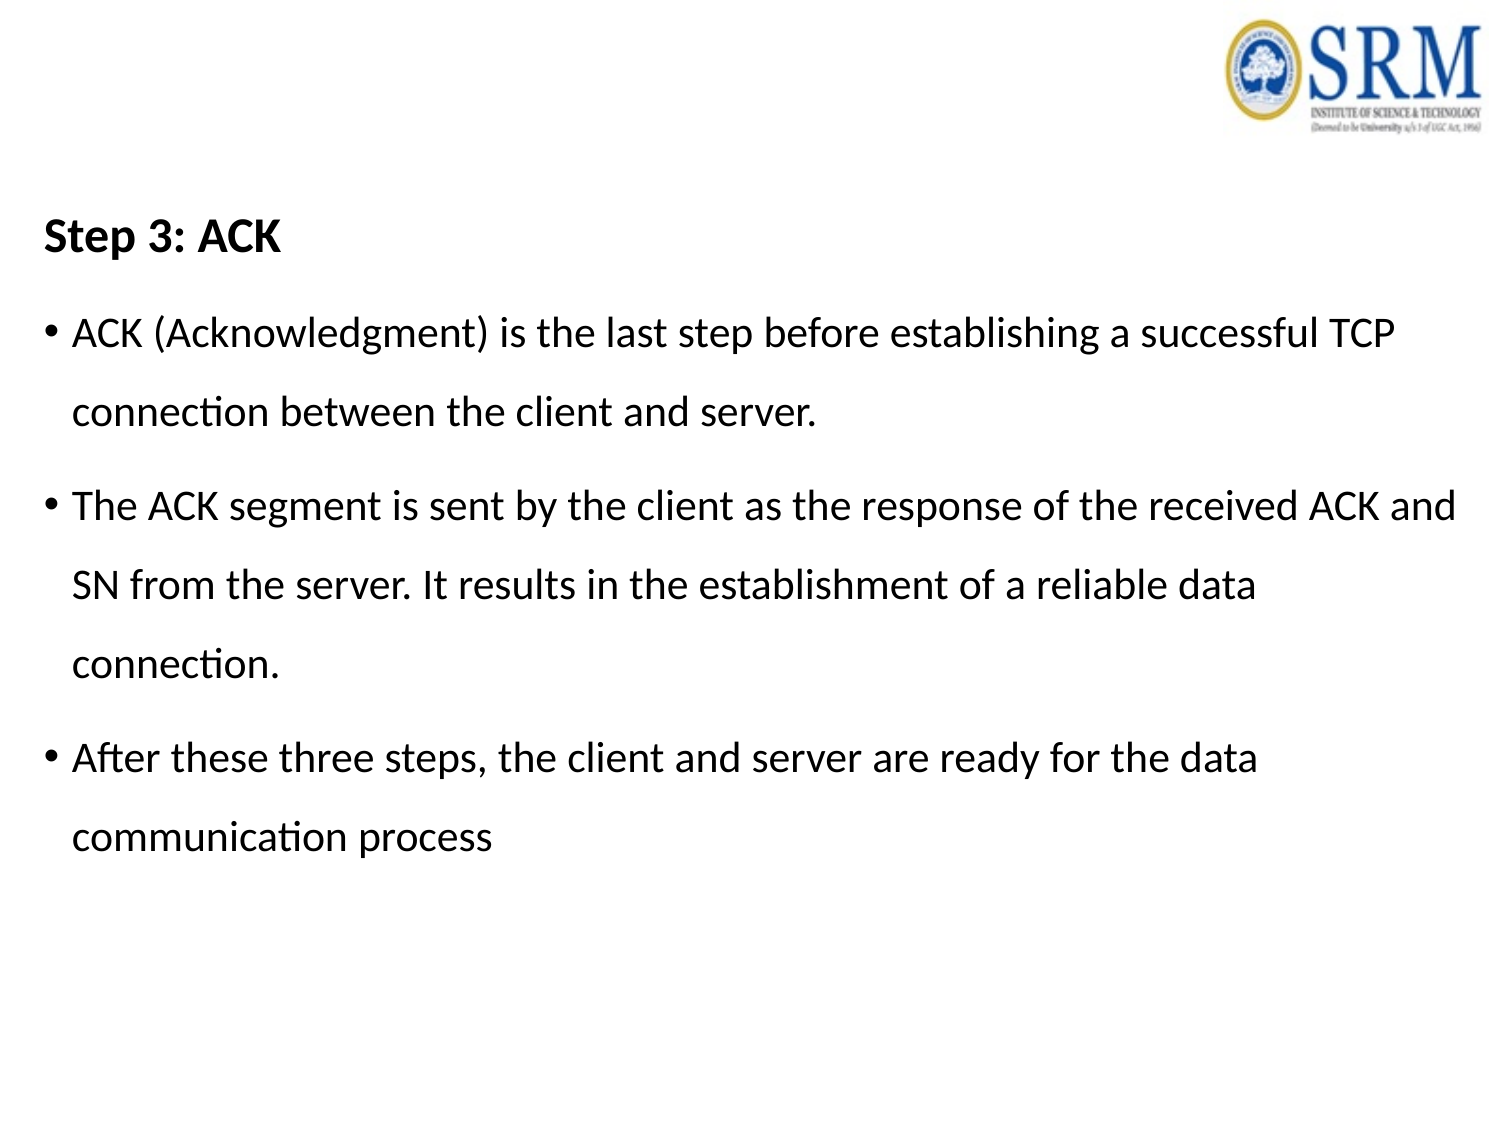

Step 3: ACK
ACK (Acknowledgment) is the last step before establishing a successful TCP connection between the client and server.
The ACK segment is sent by the client as the response of the received ACK and SN from the server. It results in the establishment of a reliable data connection.
After these three steps, the client and server are ready for the data communication process